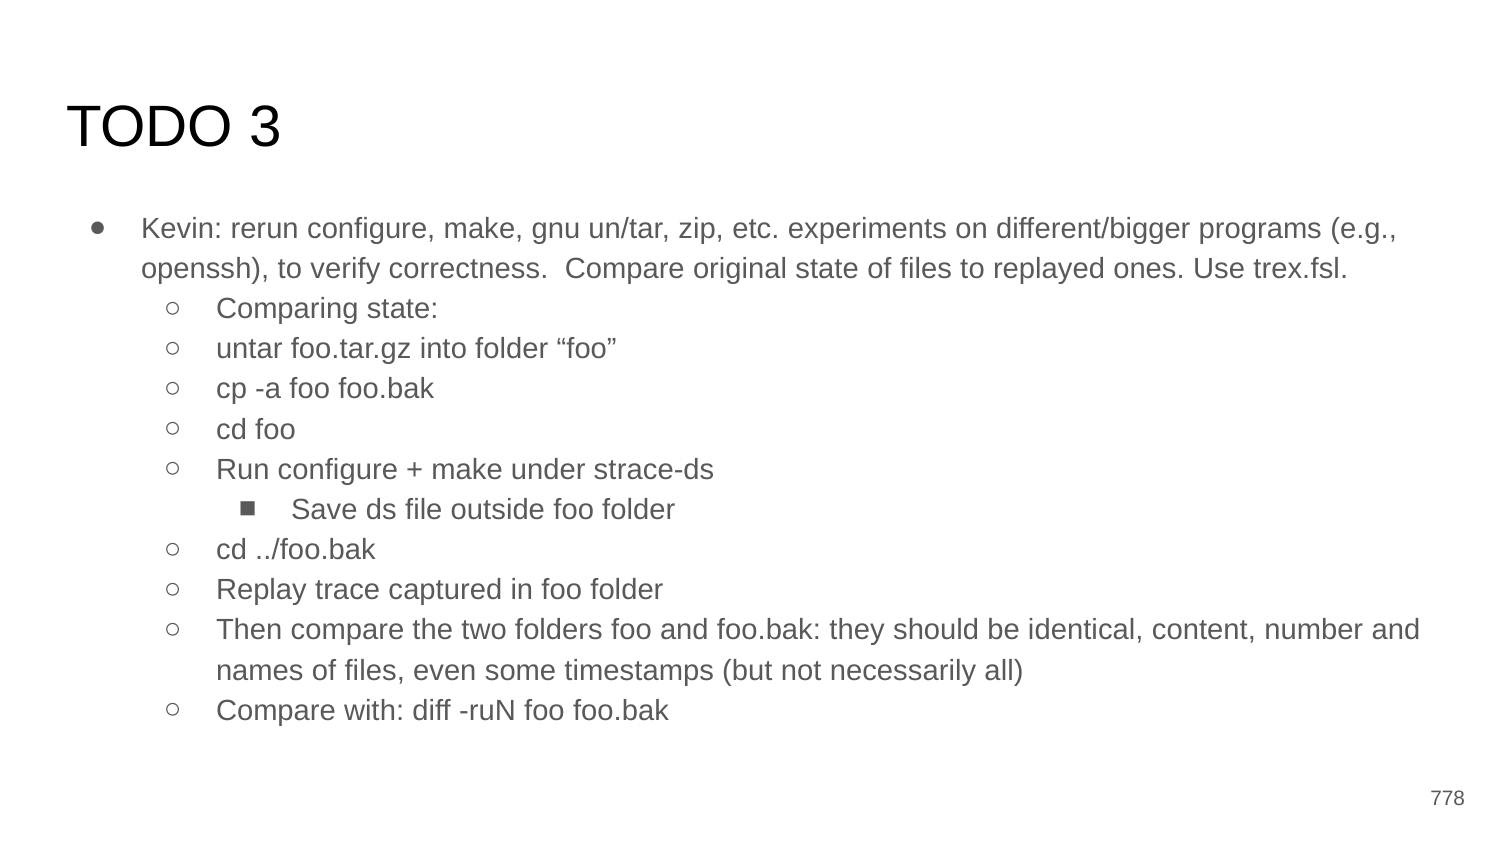

# TODO 3
Kevin: rerun configure, make, gnu un/tar, zip, etc. experiments on different/bigger programs (e.g., openssh), to verify correctness.  Compare original state of files to replayed ones. Use trex.fsl.
Comparing state:
untar foo.tar.gz into folder “foo”
cp -a foo foo.bak
cd foo
Run configure + make under strace-ds
Save ds file outside foo folder
cd ../foo.bak
Replay trace captured in foo folder
Then compare the two folders foo and foo.bak: they should be identical, content, number and names of files, even some timestamps (but not necessarily all)
Compare with: diff -ruN foo foo.bak
778